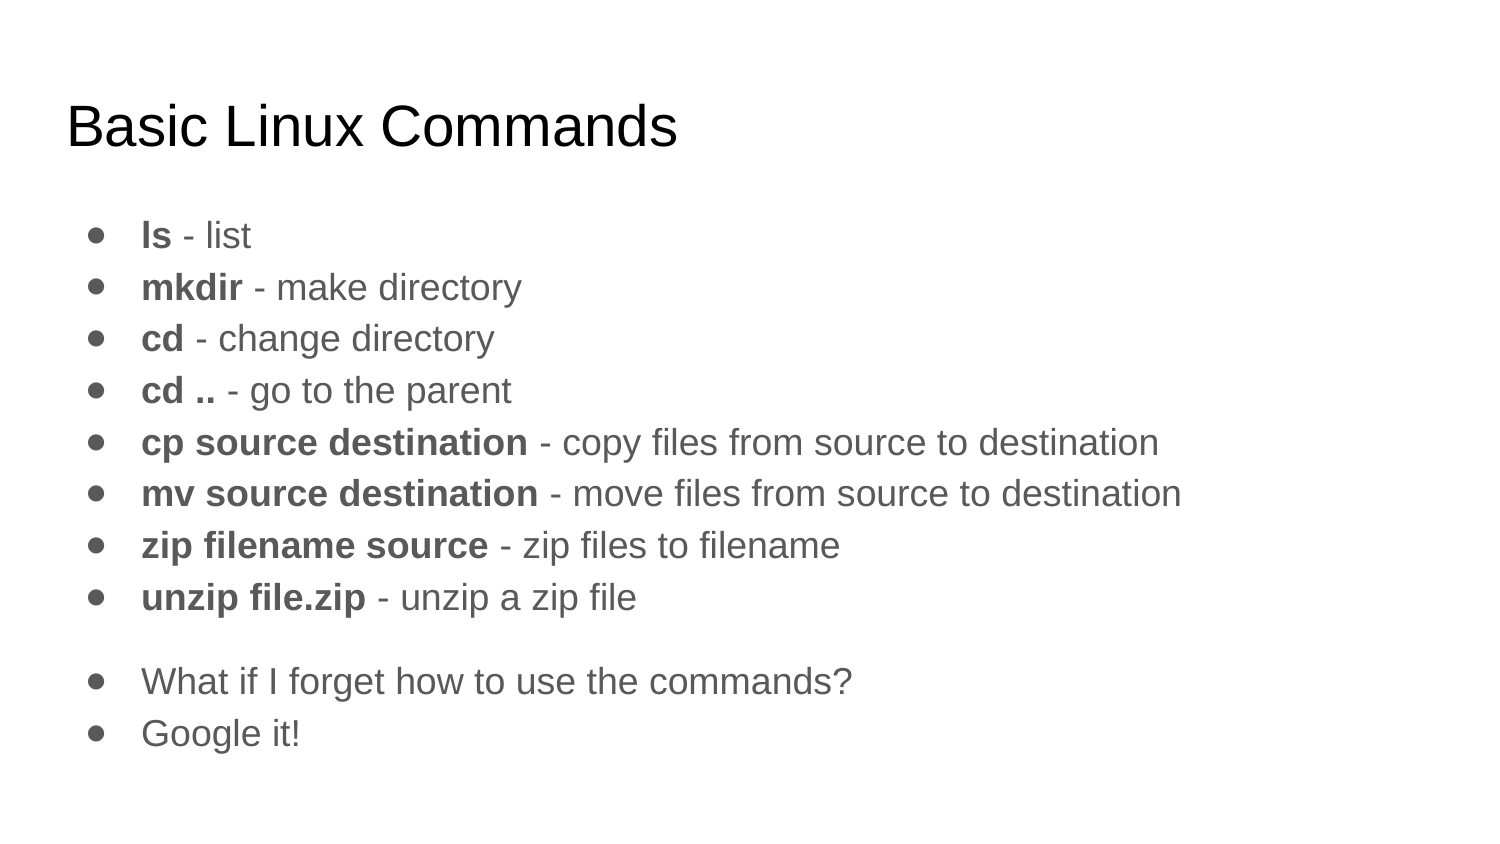

# Basic Linux Commands
ls - list
mkdir - make directory
cd - change directory
cd .. - go to the parent
cp source destination - copy files from source to destination
mv source destination - move files from source to destination
zip filename source - zip files to filename
unzip file.zip - unzip a zip file
What if I forget how to use the commands?
Google it!